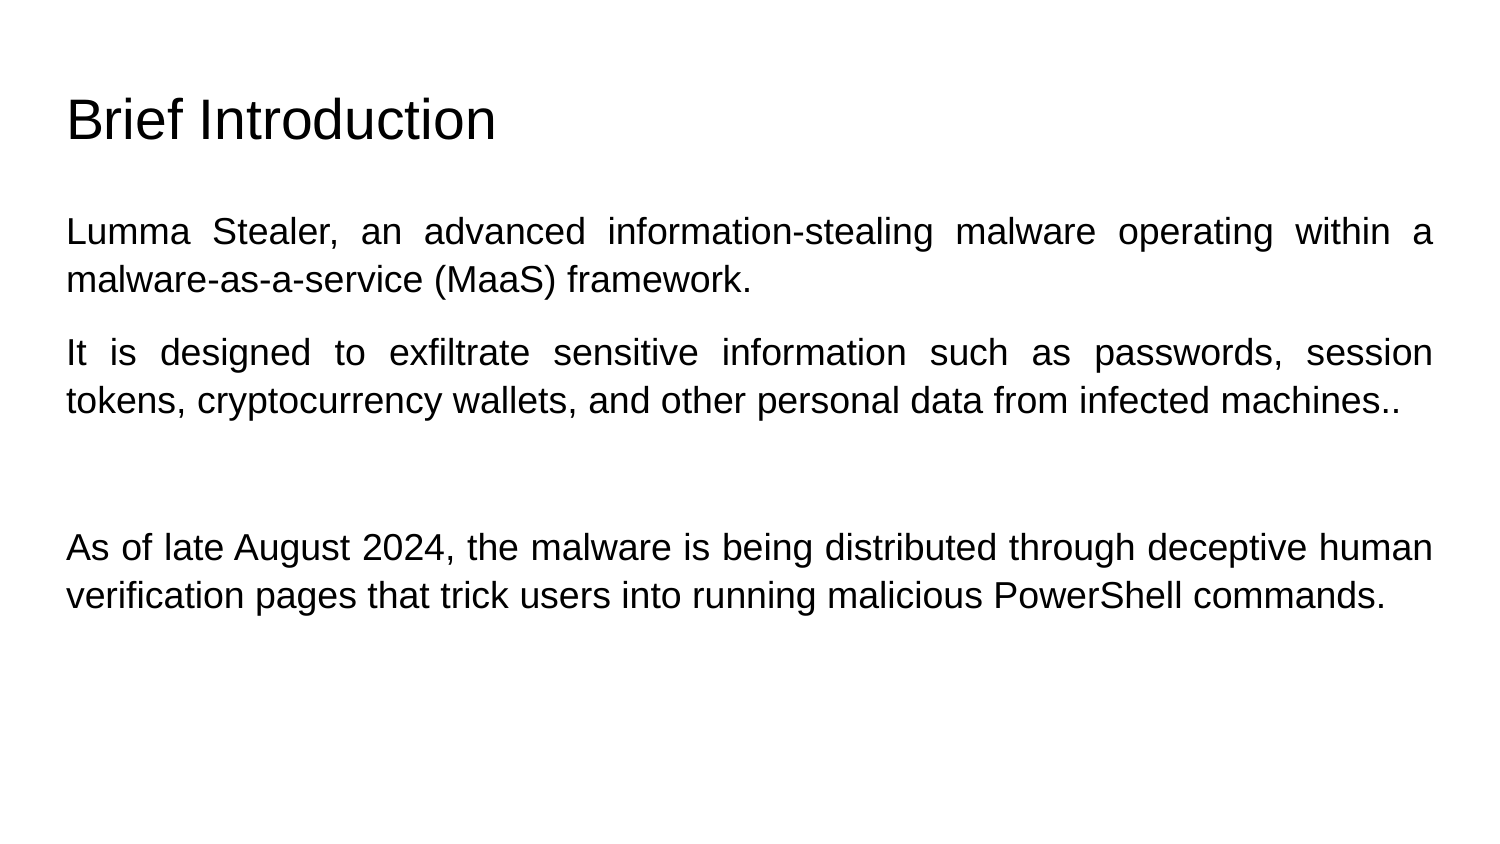

# Brief Introduction
Lumma Stealer, an advanced information-stealing malware operating within a malware-as-a-service (MaaS) framework.
It is designed to exfiltrate sensitive information such as passwords, session tokens, cryptocurrency wallets, and other personal data from infected machines..

As of late August 2024, the malware is being distributed through deceptive human verification pages that trick users into running malicious PowerShell commands.